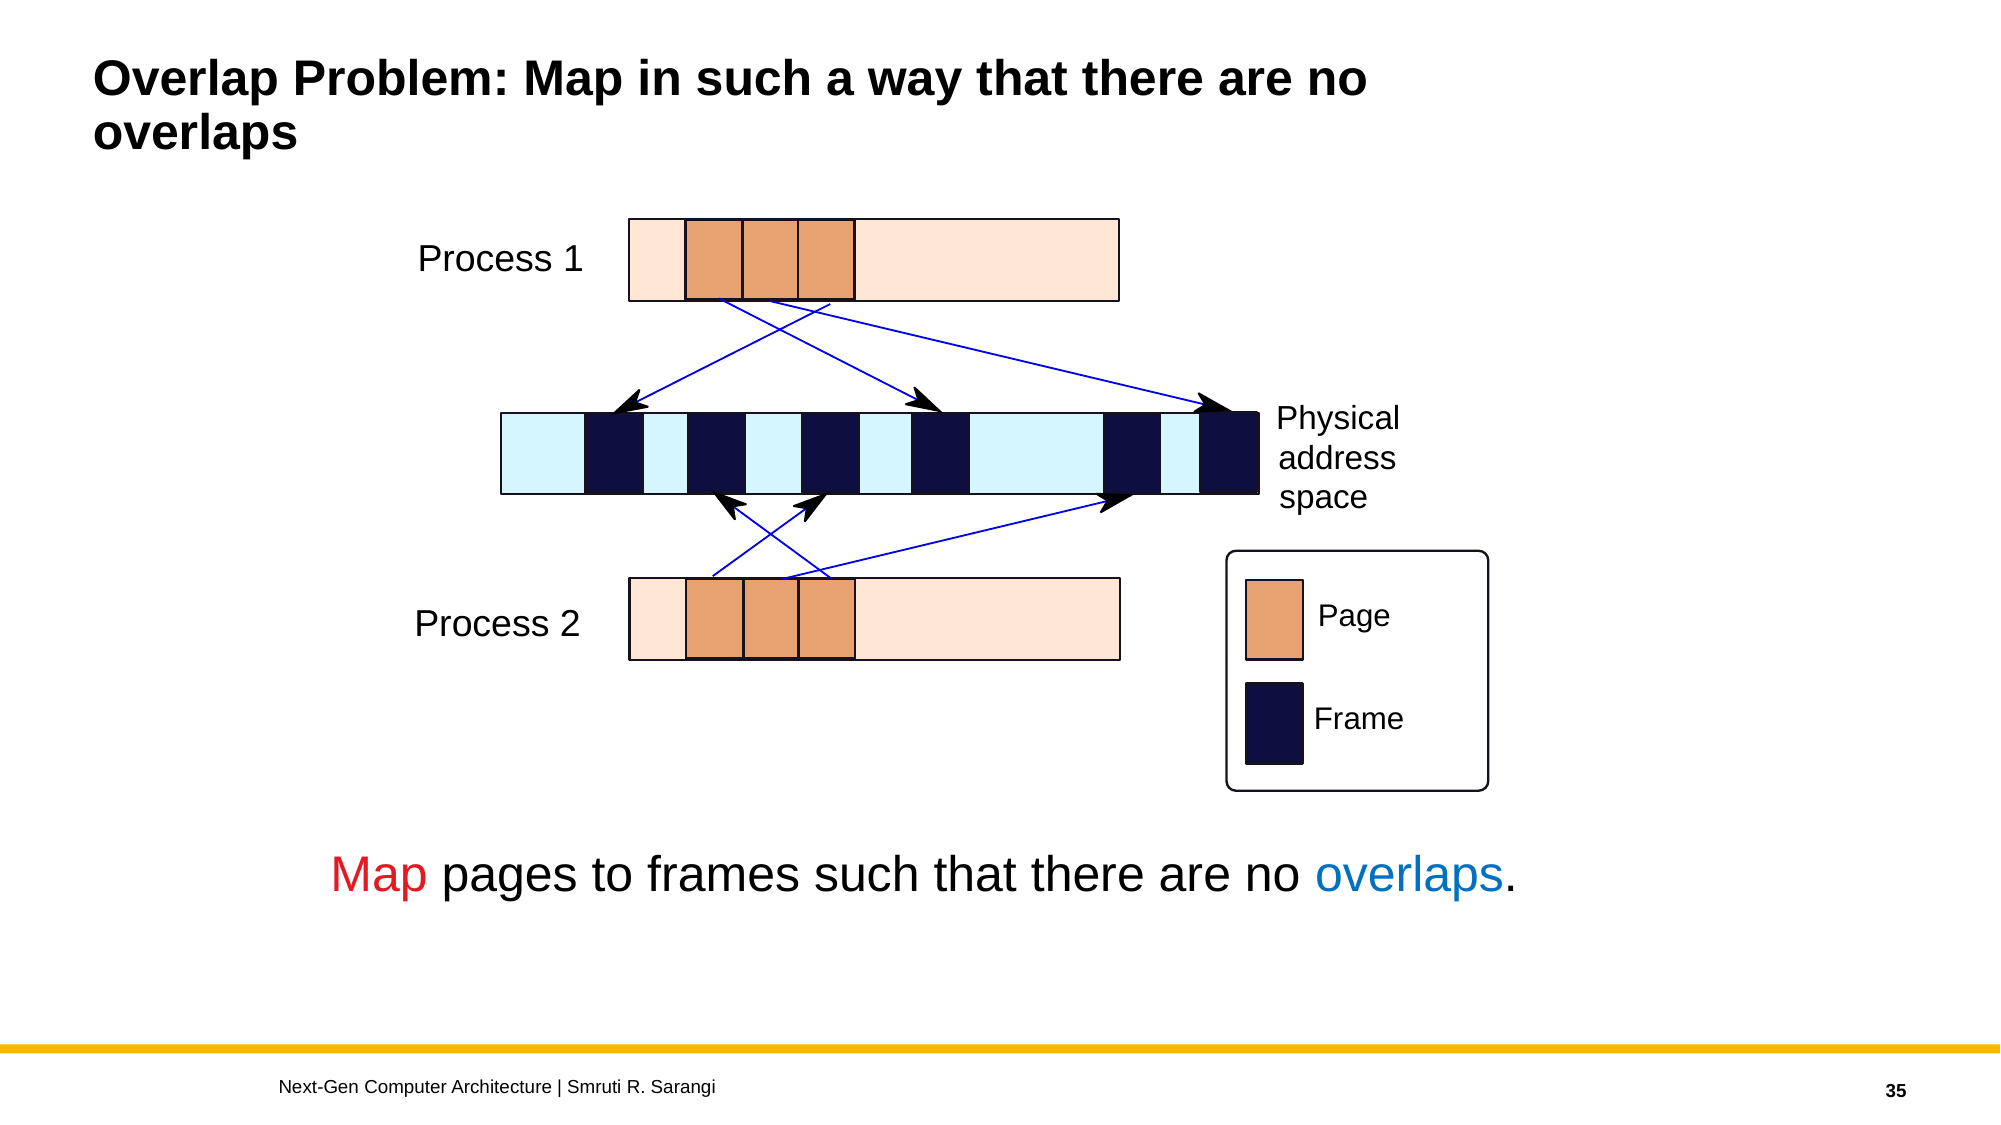

# Overlap Problem: Map in such a way that there are no overlaps

Process 1

Physical

address
space

Page
Process 2

Frame
Map pages to frames such that there are no overlaps.
Next-Gen Computer Architecture | Smruti R. Sarangi
35